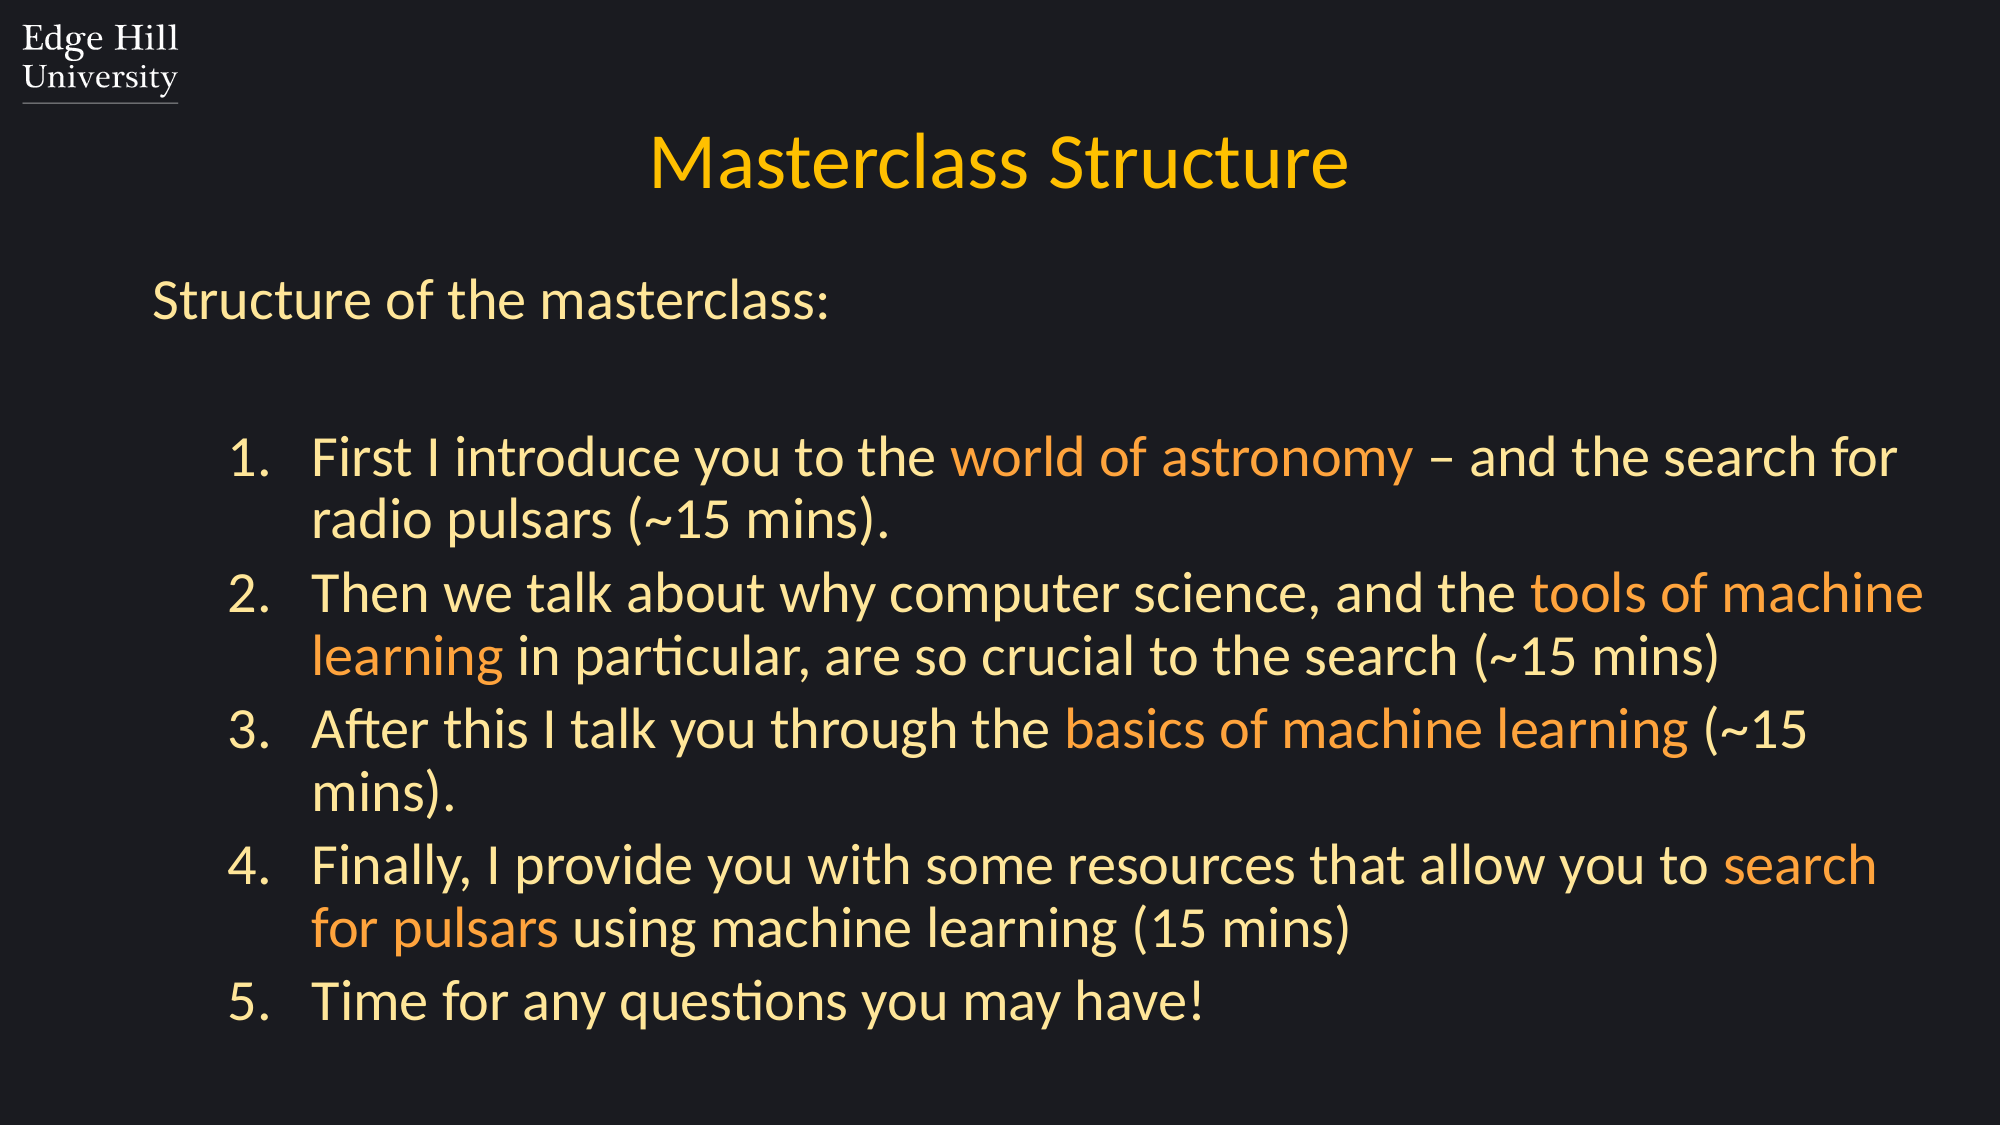

# Masterclass Structure
Structure of the masterclass:

First I introduce you to the world of astronomy – and the search for radio pulsars (~15 mins).
Then we talk about why computer science, and the tools of machine learning in particular, are so crucial to the search (~15 mins)
After this I talk you through the basics of machine learning (~15 mins).
Finally, I provide you with some resources that allow you to search for pulsars using machine learning (15 mins)
Time for any questions you may have!